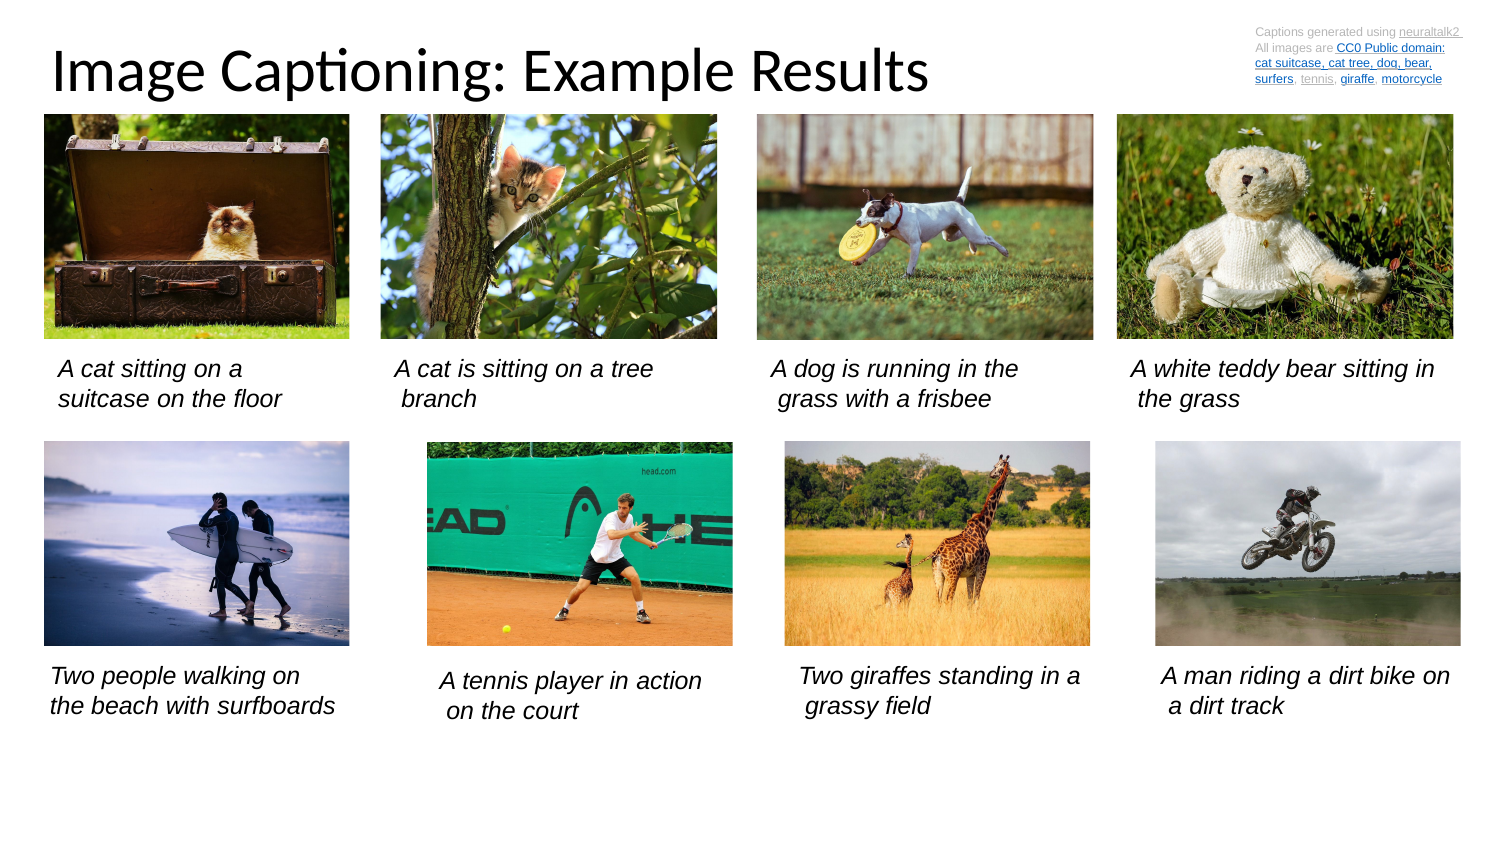

Captions generated using neuraltalk2  All images are CC0 Public domain:
# Image Captioning: Example Results
cat suitcase, cat tree, dog, bear,

surfers, tennis, giraffe, motorcycle

A cat sitting on a  suitcase on the floor
A cat is sitting on a tree  branch
A dog is running in the  grass with a frisbee
A white teddy bear sitting in  the grass

Two people walking on  the beach with surfboards
Two giraffes standing in a  grassy field
A man riding a dirt bike on  a dirt track
A tennis player in action  on the court